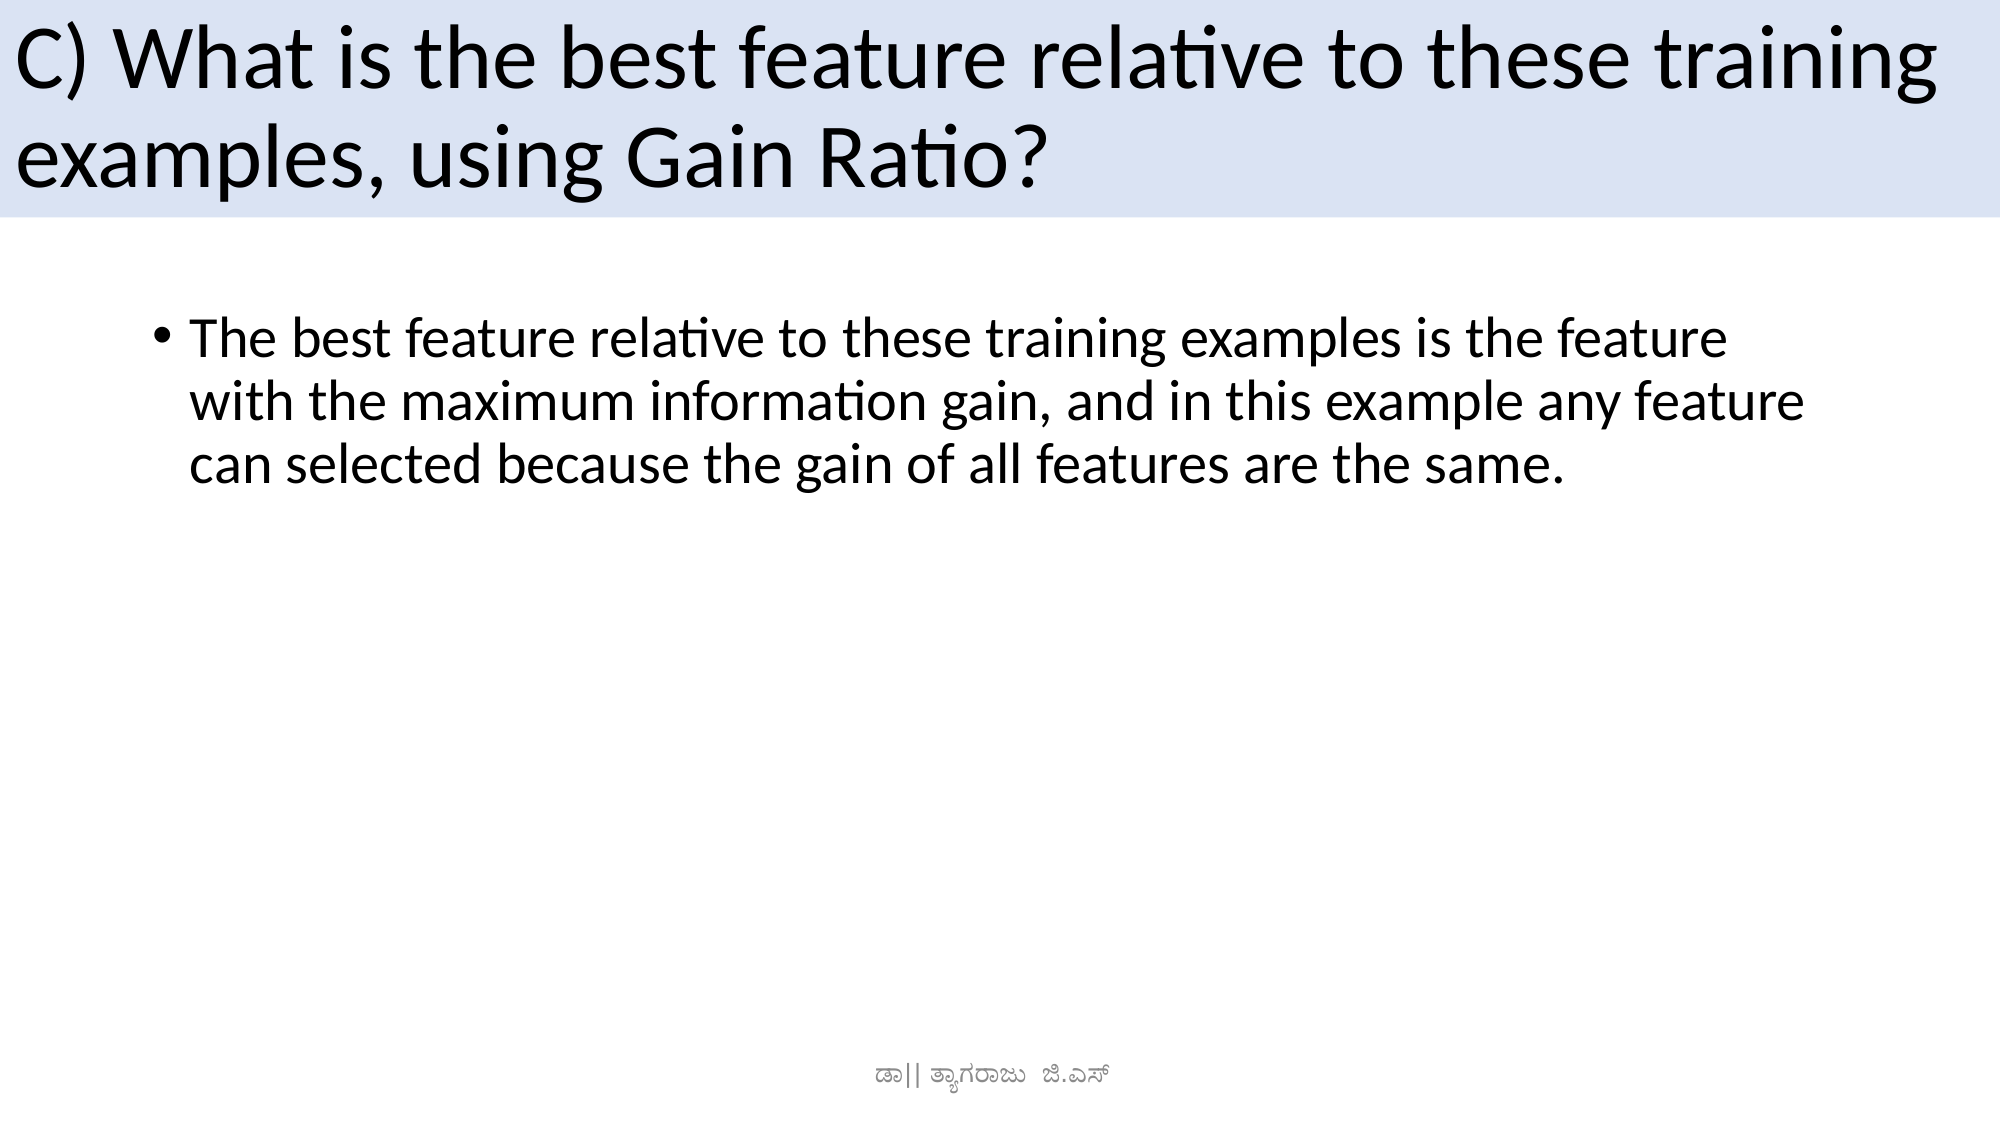

# C) What is the best feature relative to these training examples, using Gain Ratio?
The best feature relative to these training examples is the feature with the maximum information gain, and in this example any feature can selected because the gain of all features are the same.
ಡಾ|| ತ್ಯಾಗರಾಜು  ಜಿ.ಎಸ್